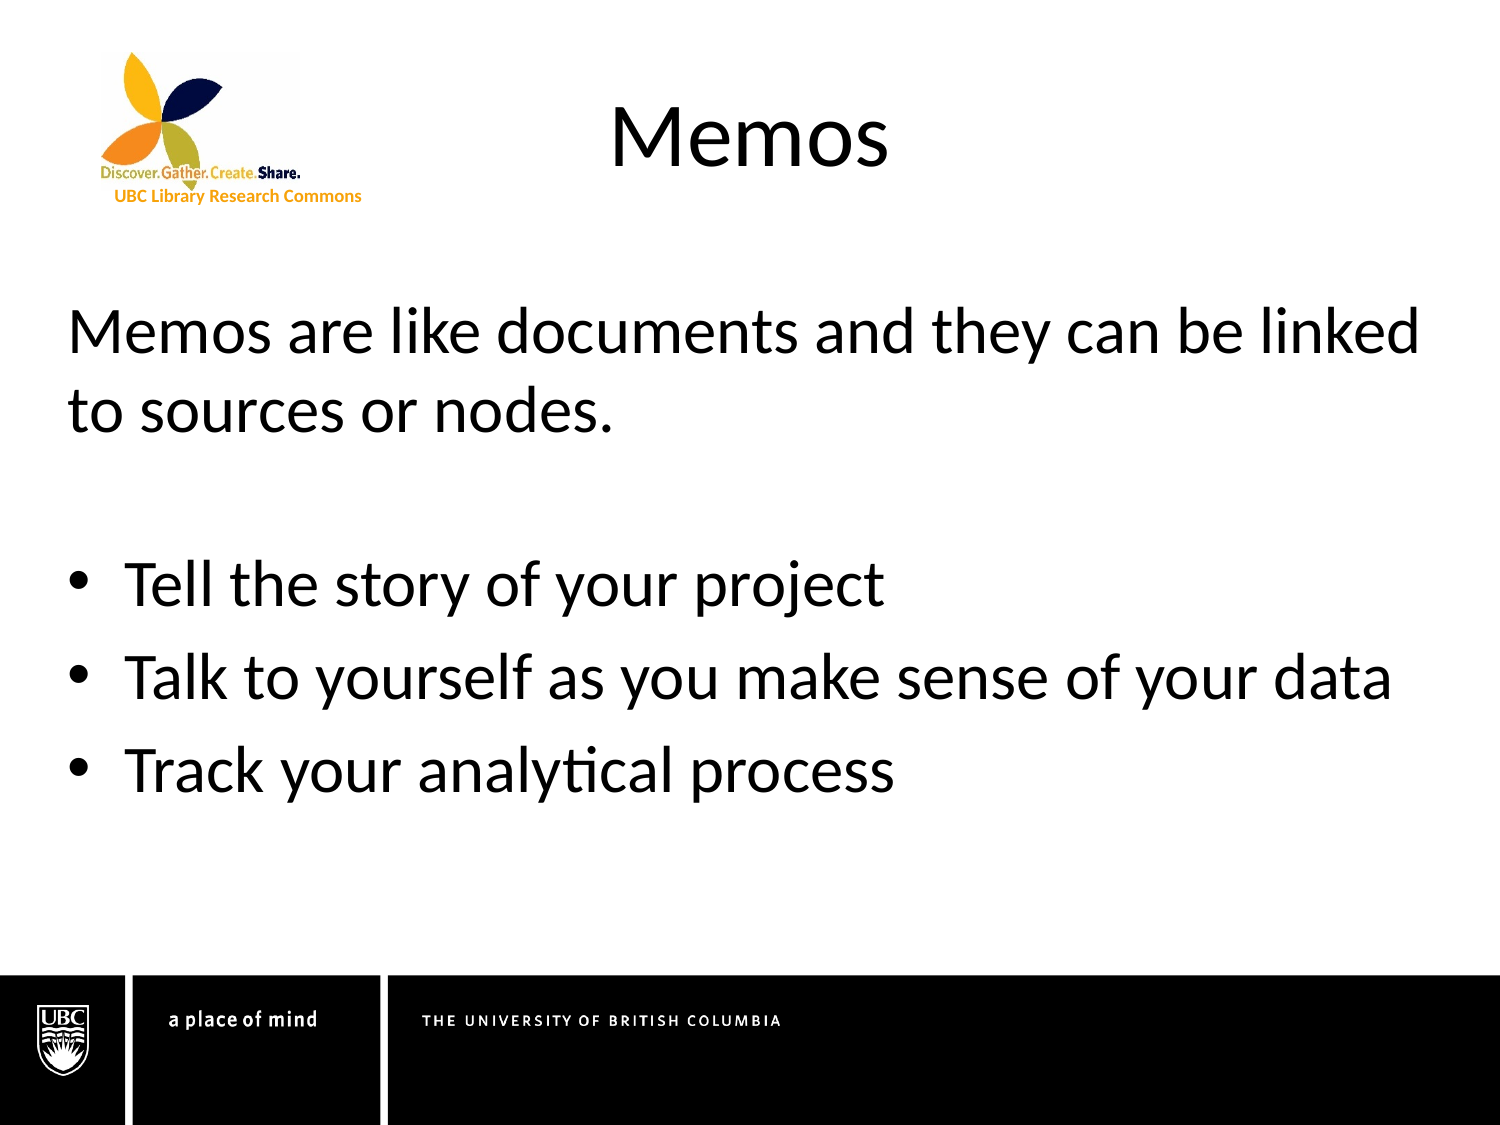

Memos
Memos are like documents and they can be linked to sources or nodes.

Tell the story of your project
Talk to yourself as you make sense of your data
Track your analytical process